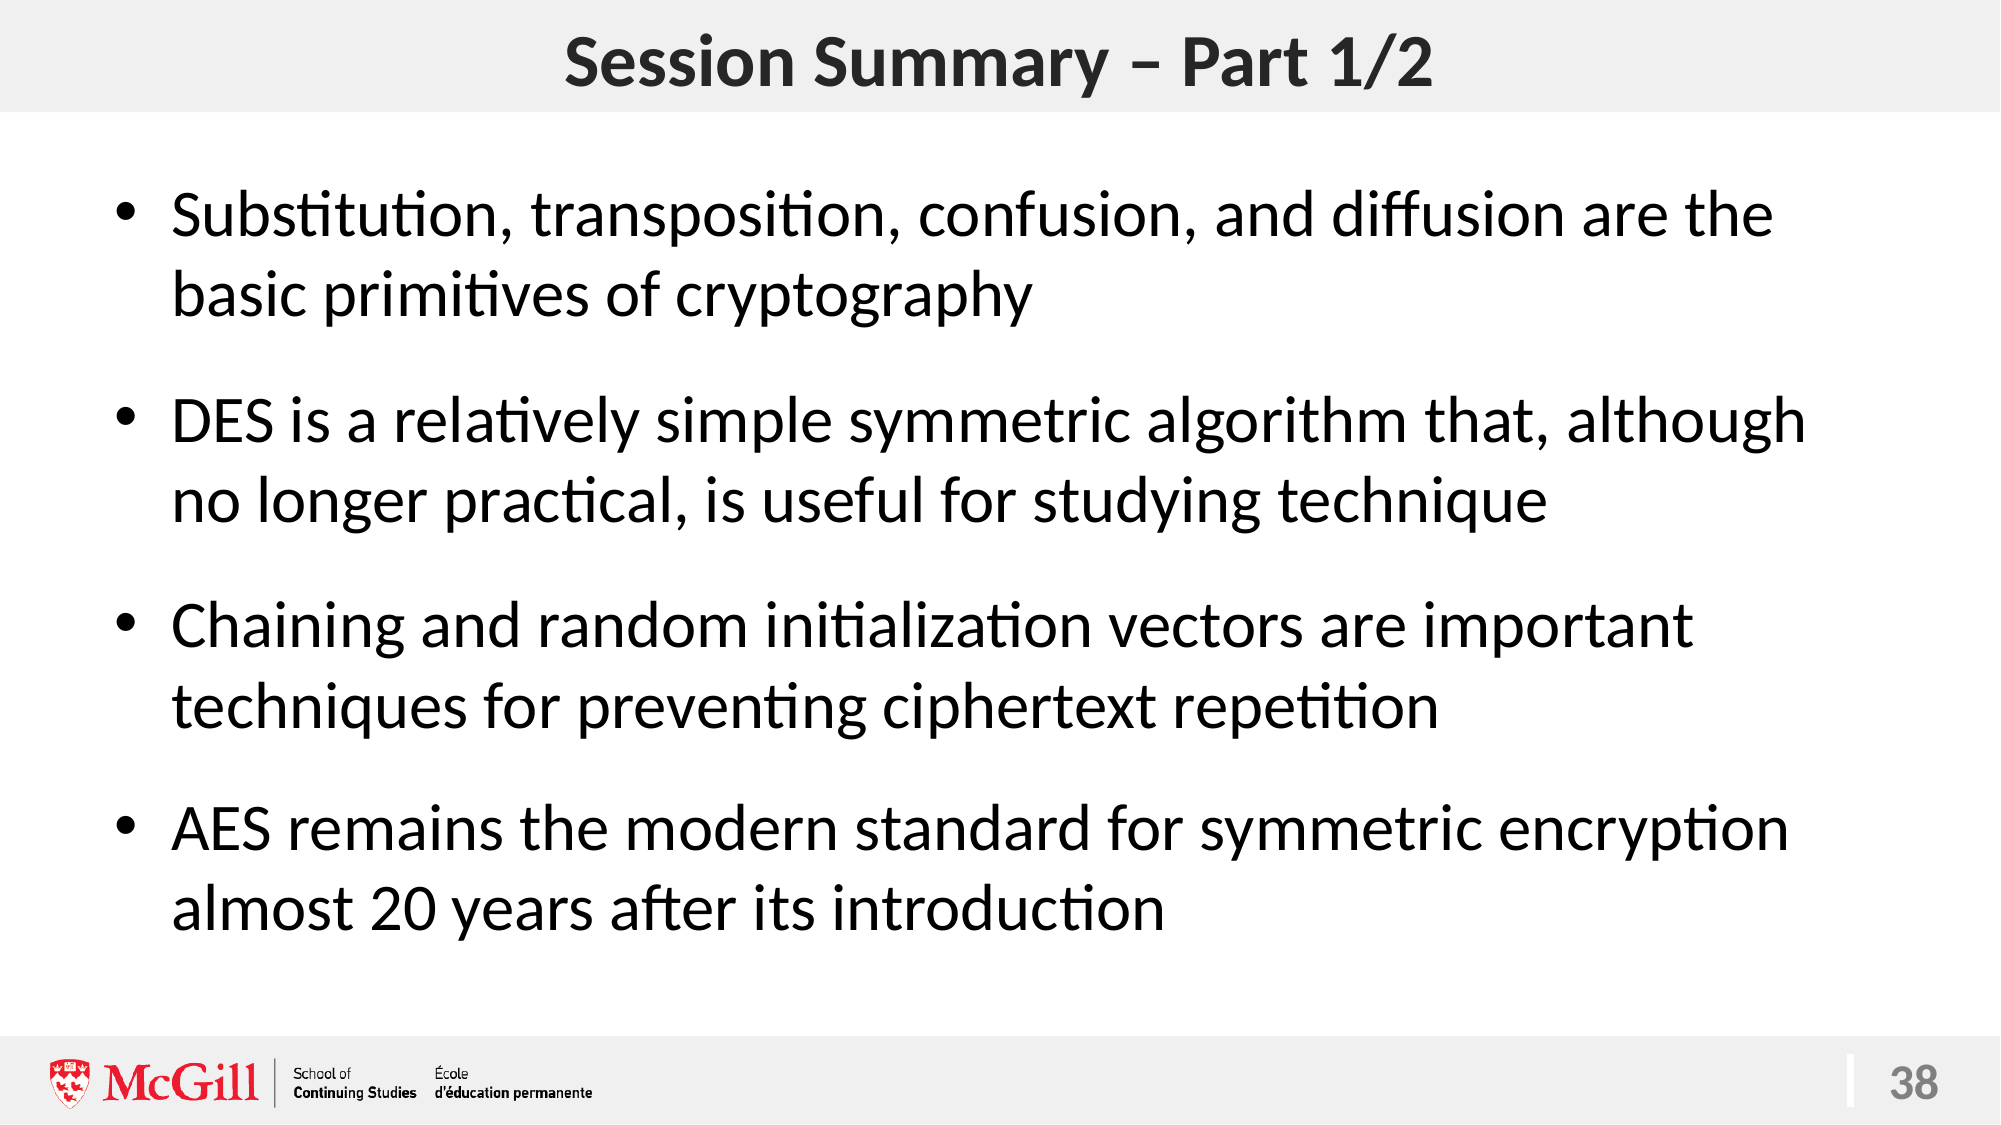

# Session Summary – Part 1/2
38
Substitution, transposition, confusion, and diffusion are the basic primitives of cryptography

DES is a relatively simple symmetric algorithm that, although no longer practical, is useful for studying technique

Chaining and random initialization vectors are important techniques for preventing ciphertext repetition

AES remains the modern standard for symmetric encryption almost 20 years after its introduction